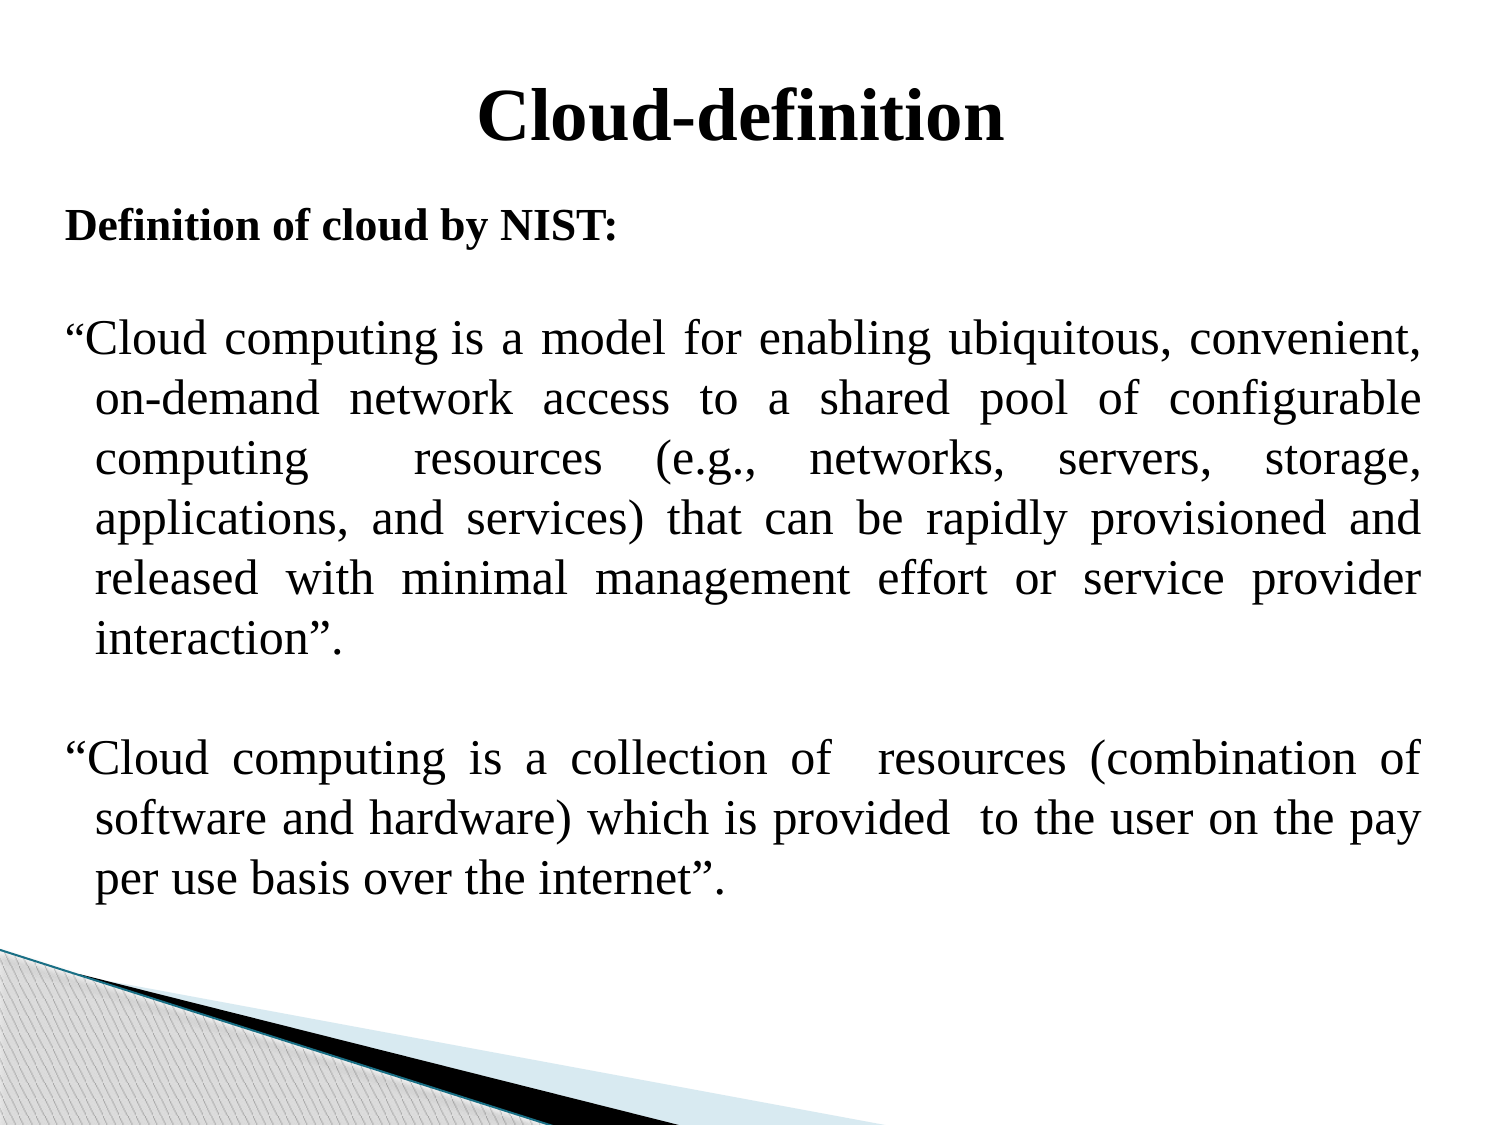

# Cloud-definition
Definition of cloud by NIST:

“Cloud computing is a model for enabling ubiquitous, convenient, on-demand network access to a shared pool of configurable computing  resources (e.g., networks, servers, storage, applications, and services) that can be rapidly provisioned and released with minimal management effort or service provider interaction”.

“Cloud computing is a collection of  resources (combination of software and hardware) which is provided  to the user on the pay per use basis over the internet”.